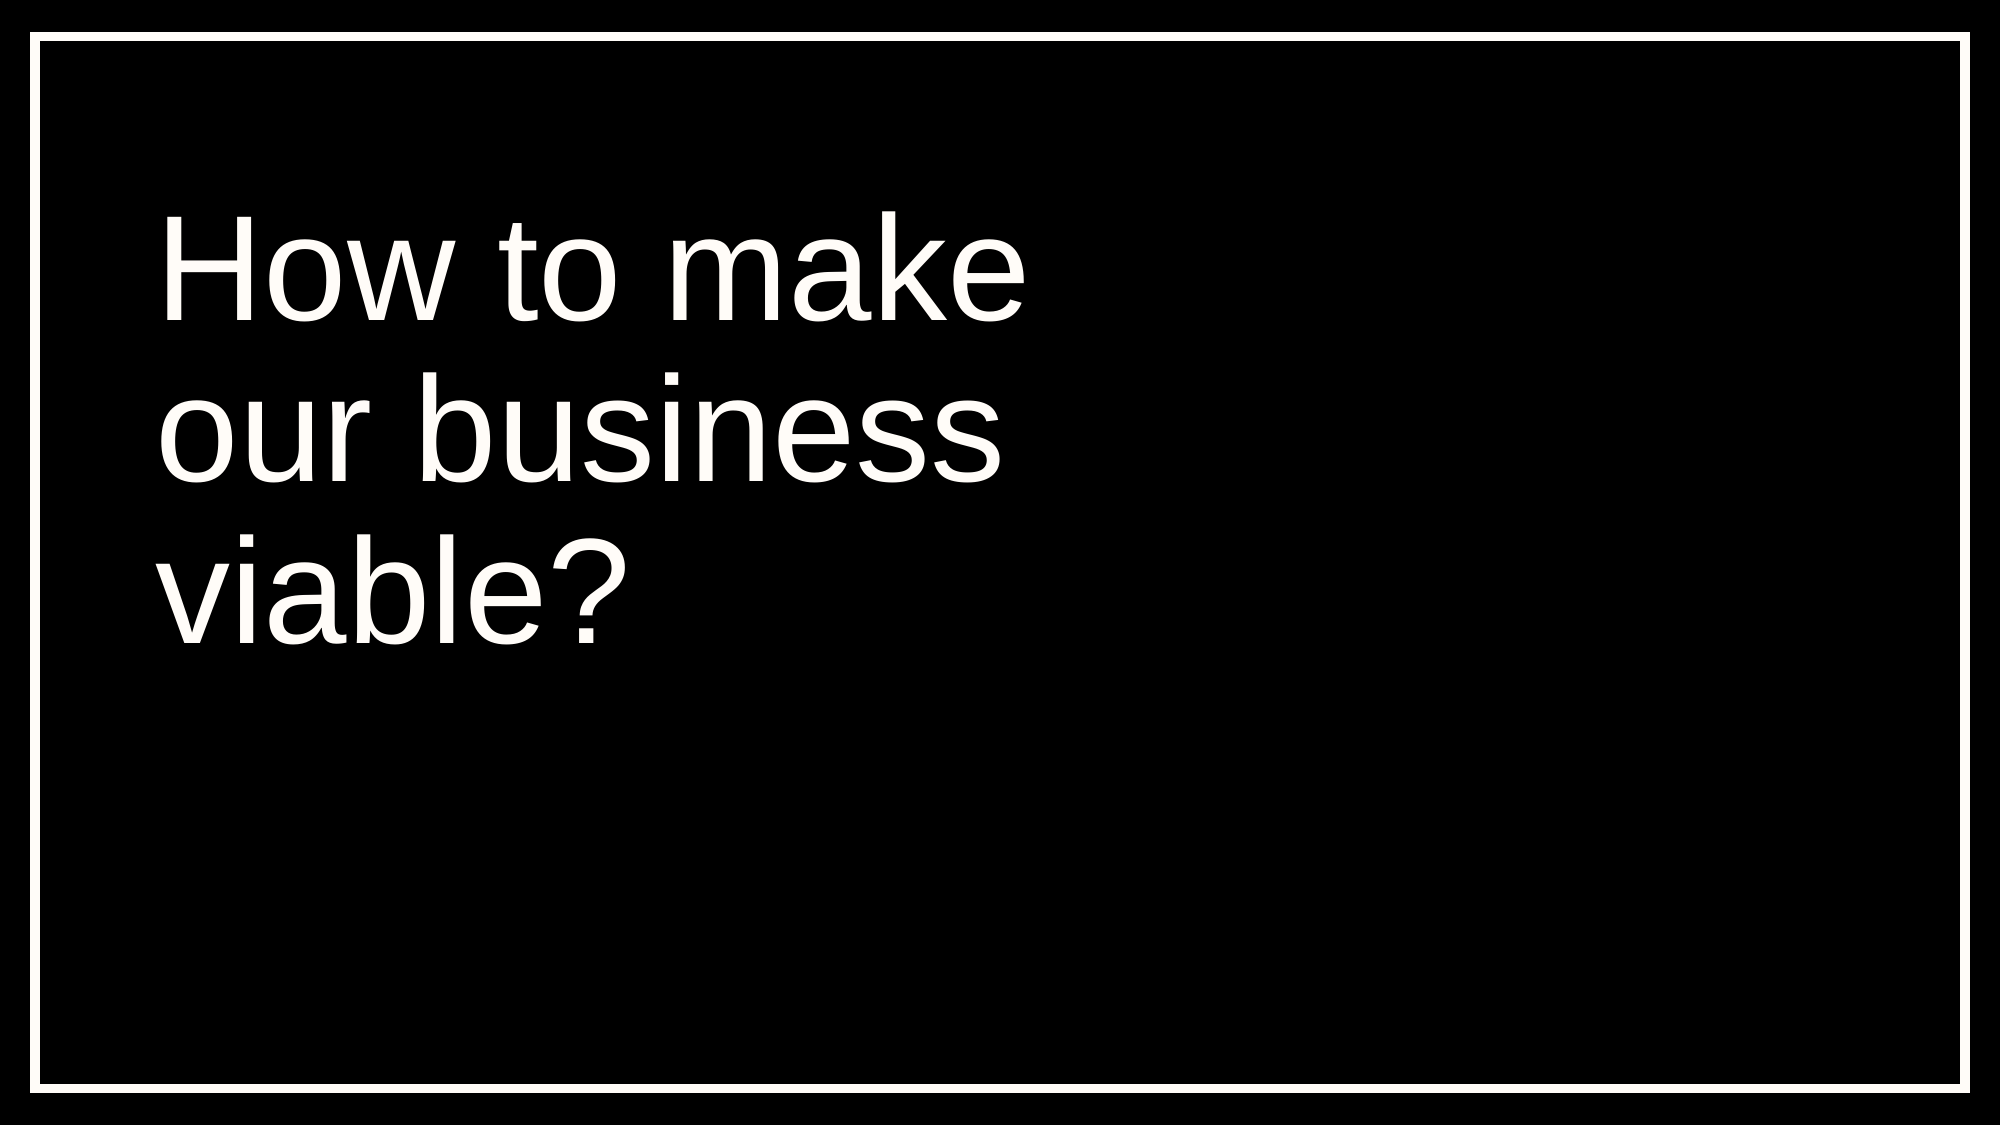

# How to make our business viable?